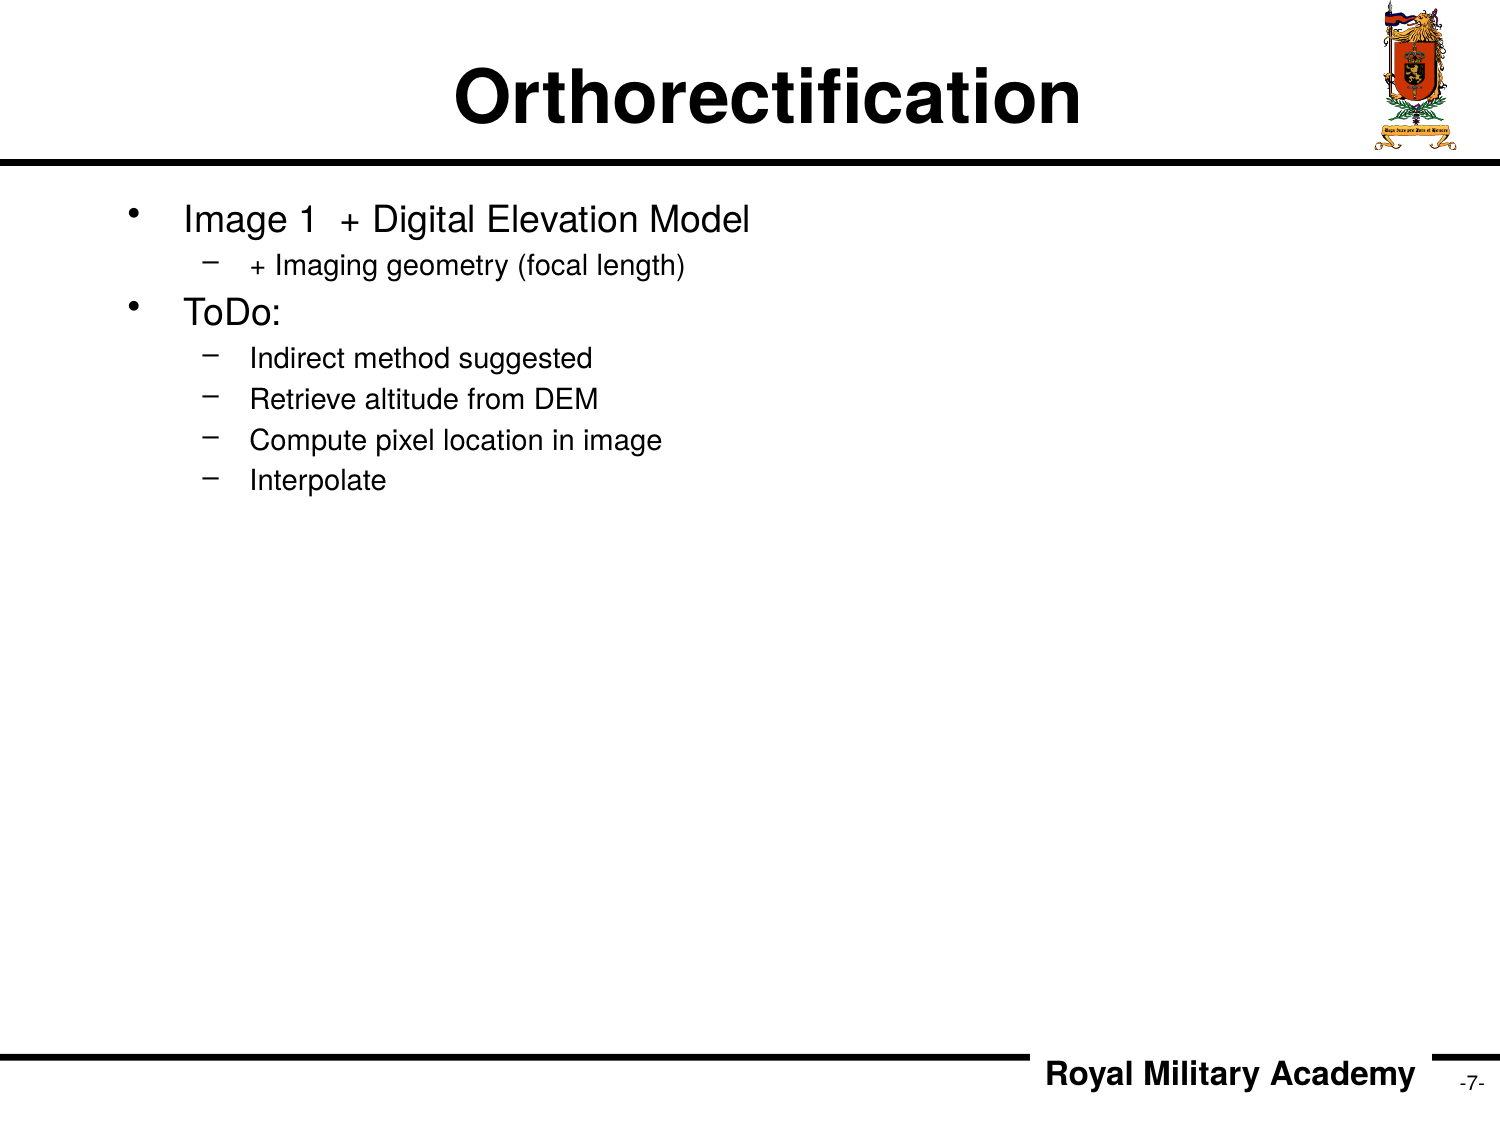

# Orthorectification
Image 1  + Digital Elevation Model
+ Imaging geometry (focal length)
ToDo:
Indirect method suggested
Retrieve altitude from DEM
Compute pixel location in image
Interpolate